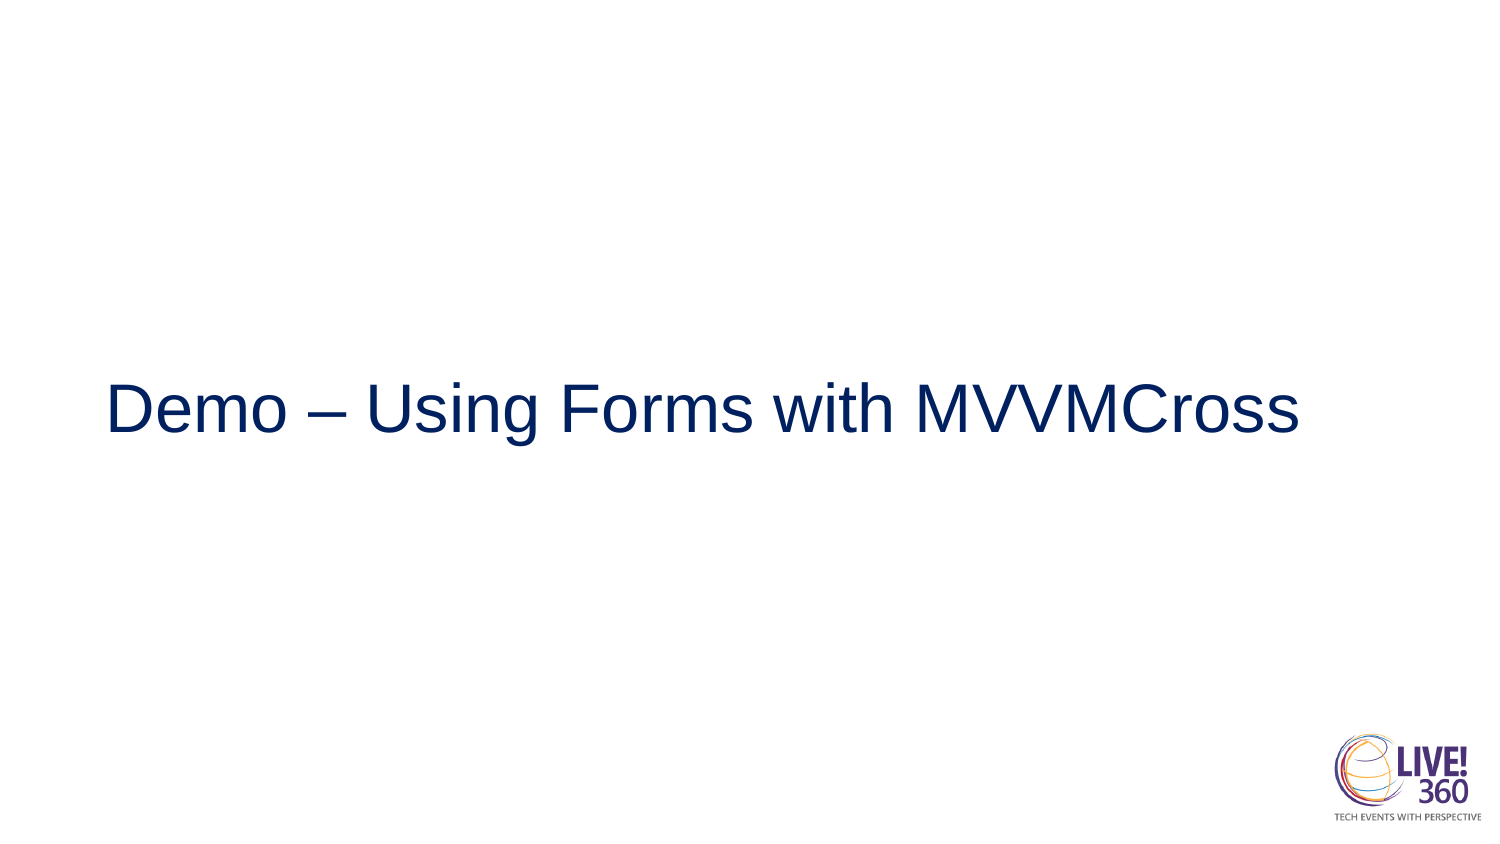

# Demo – Using Forms with MVVMCross